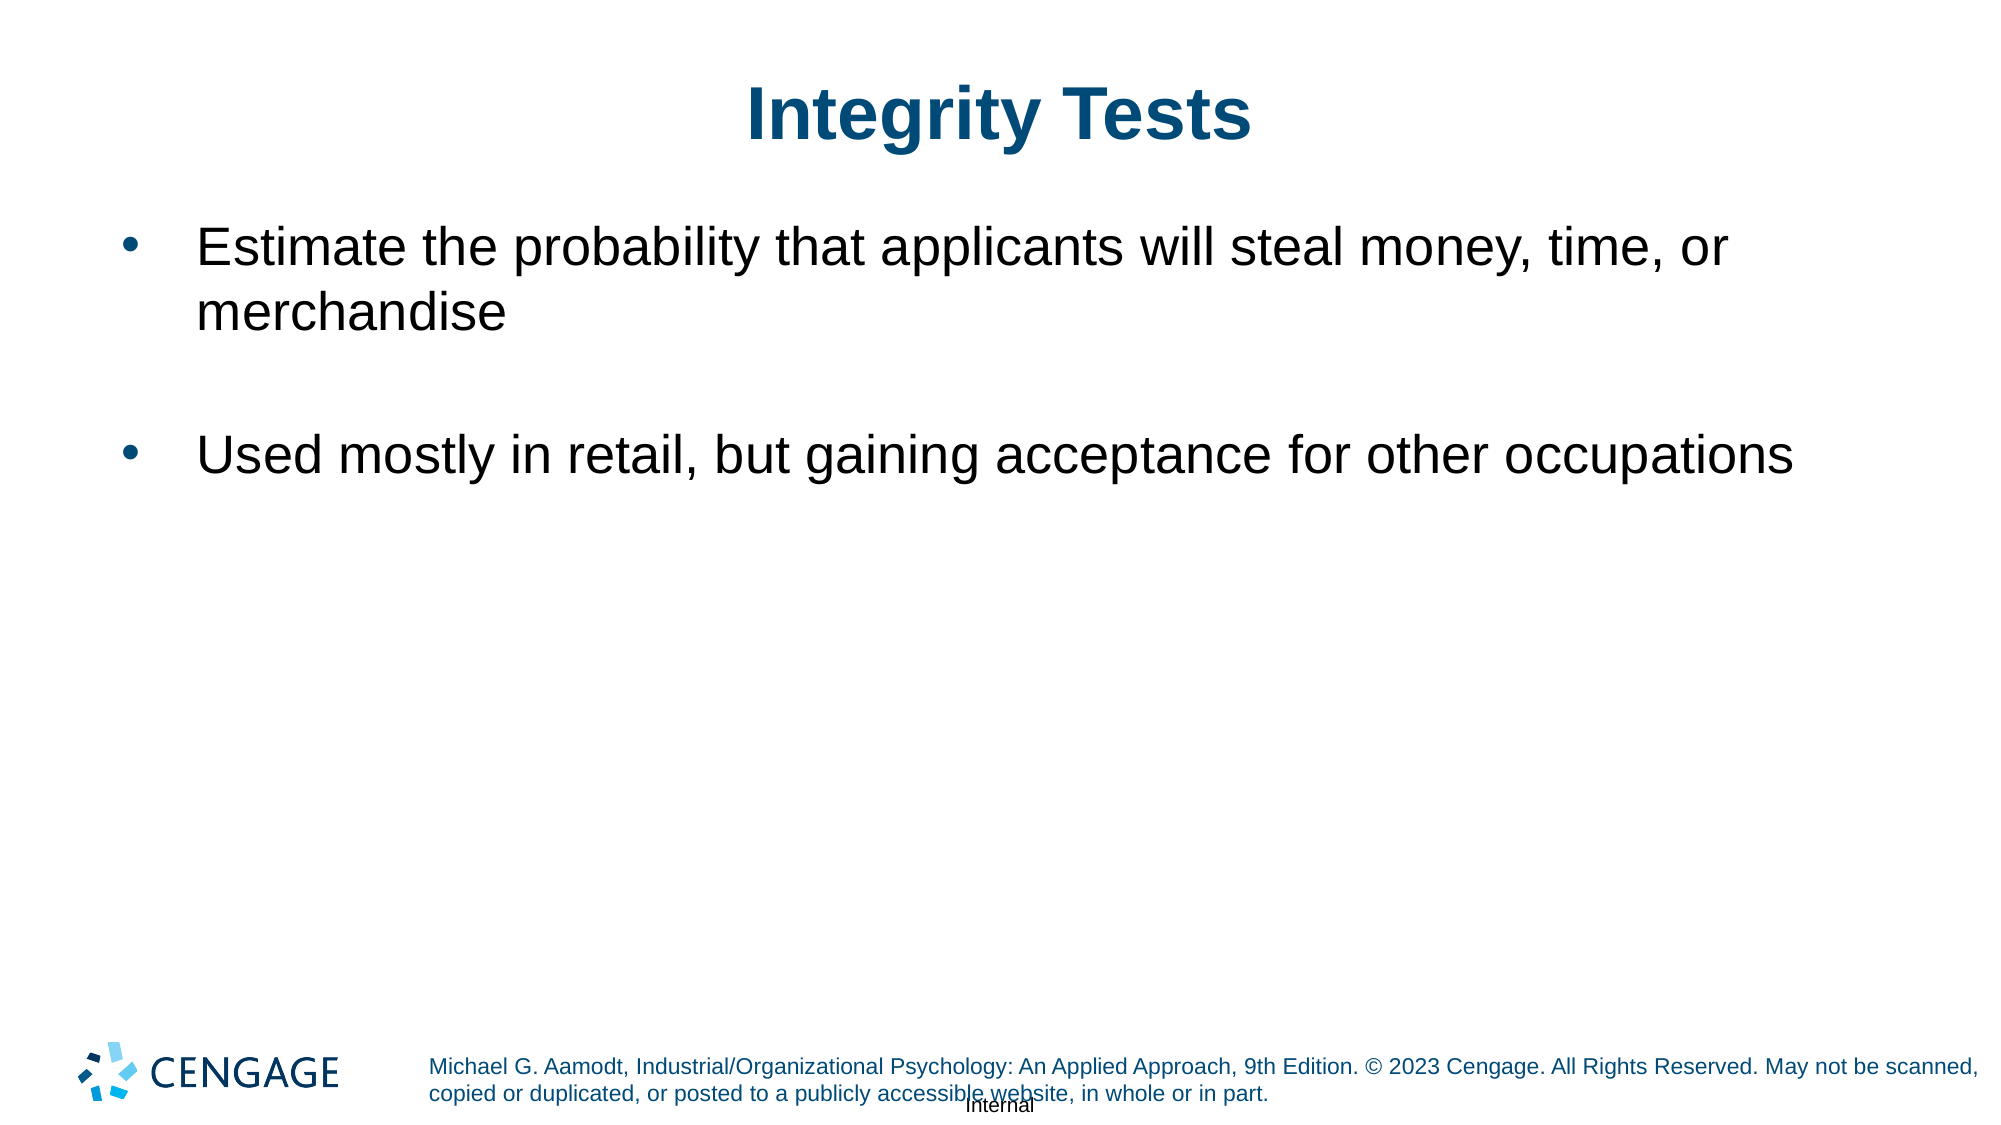

# Integrity Tests
Estimate the probability that applicants will steal money, time, or merchandise
Used mostly in retail, but gaining acceptance for other occupations